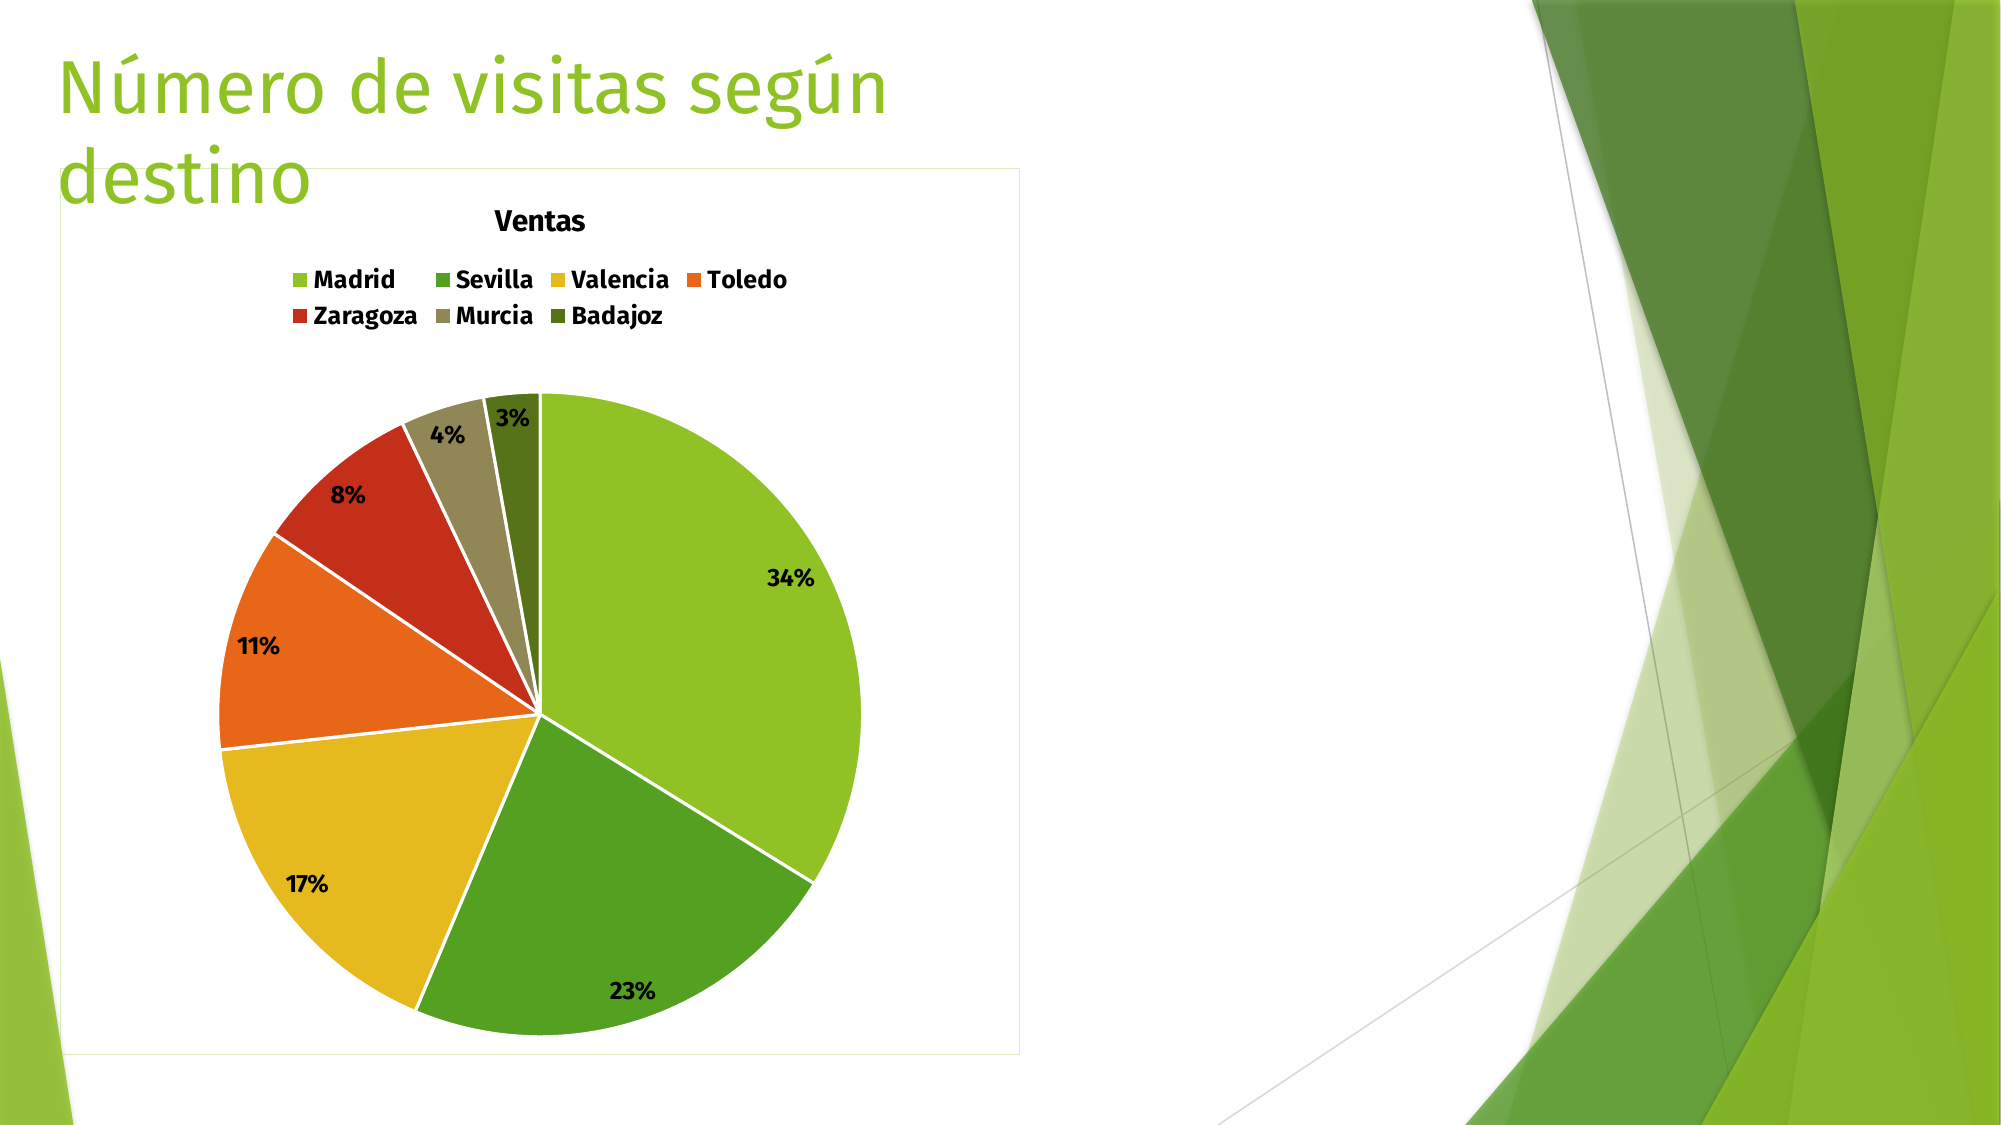

# Número de visitas según destino

### Chart:

| Category | Ventas |
|---|---|
| Madrid | 24.0 |
| Sevilla | 16.0 |
| Valencia | 12.0 |
| Toledo | 8.0 |
| Zaragoza | 6.0 |
| Murcia | 3.0 |
| Badajoz | 2.0 |